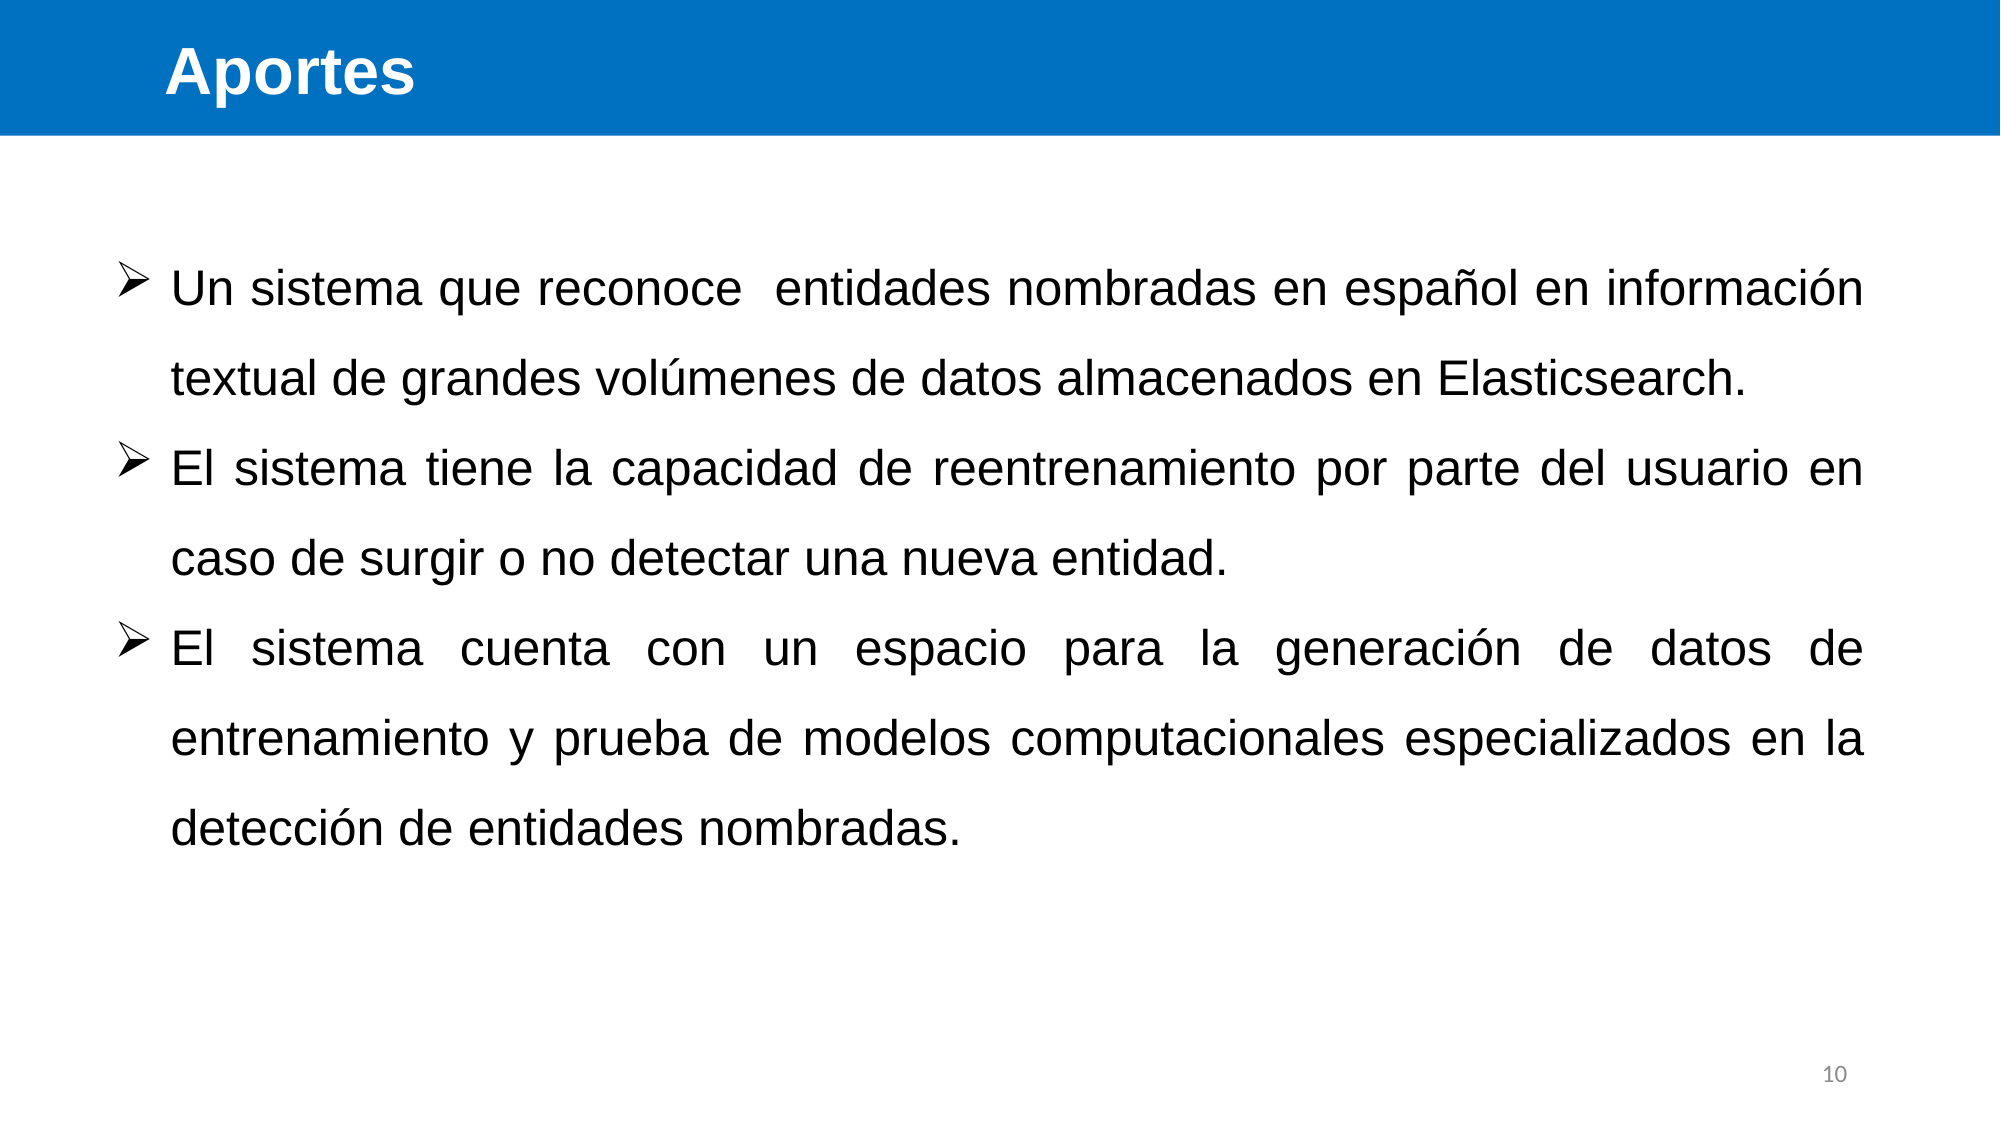

Aportes
Un sistema que reconoce  entidades nombradas en español en información textual de grandes volúmenes de datos almacenados en Elasticsearch.
El sistema tiene la capacidad de reentrenamiento por parte del usuario en caso de surgir o no detectar una nueva entidad.
El sistema cuenta con un espacio para la generación de datos de entrenamiento y prueba de modelos computacionales especializados en la detección de entidades nombradas.
10